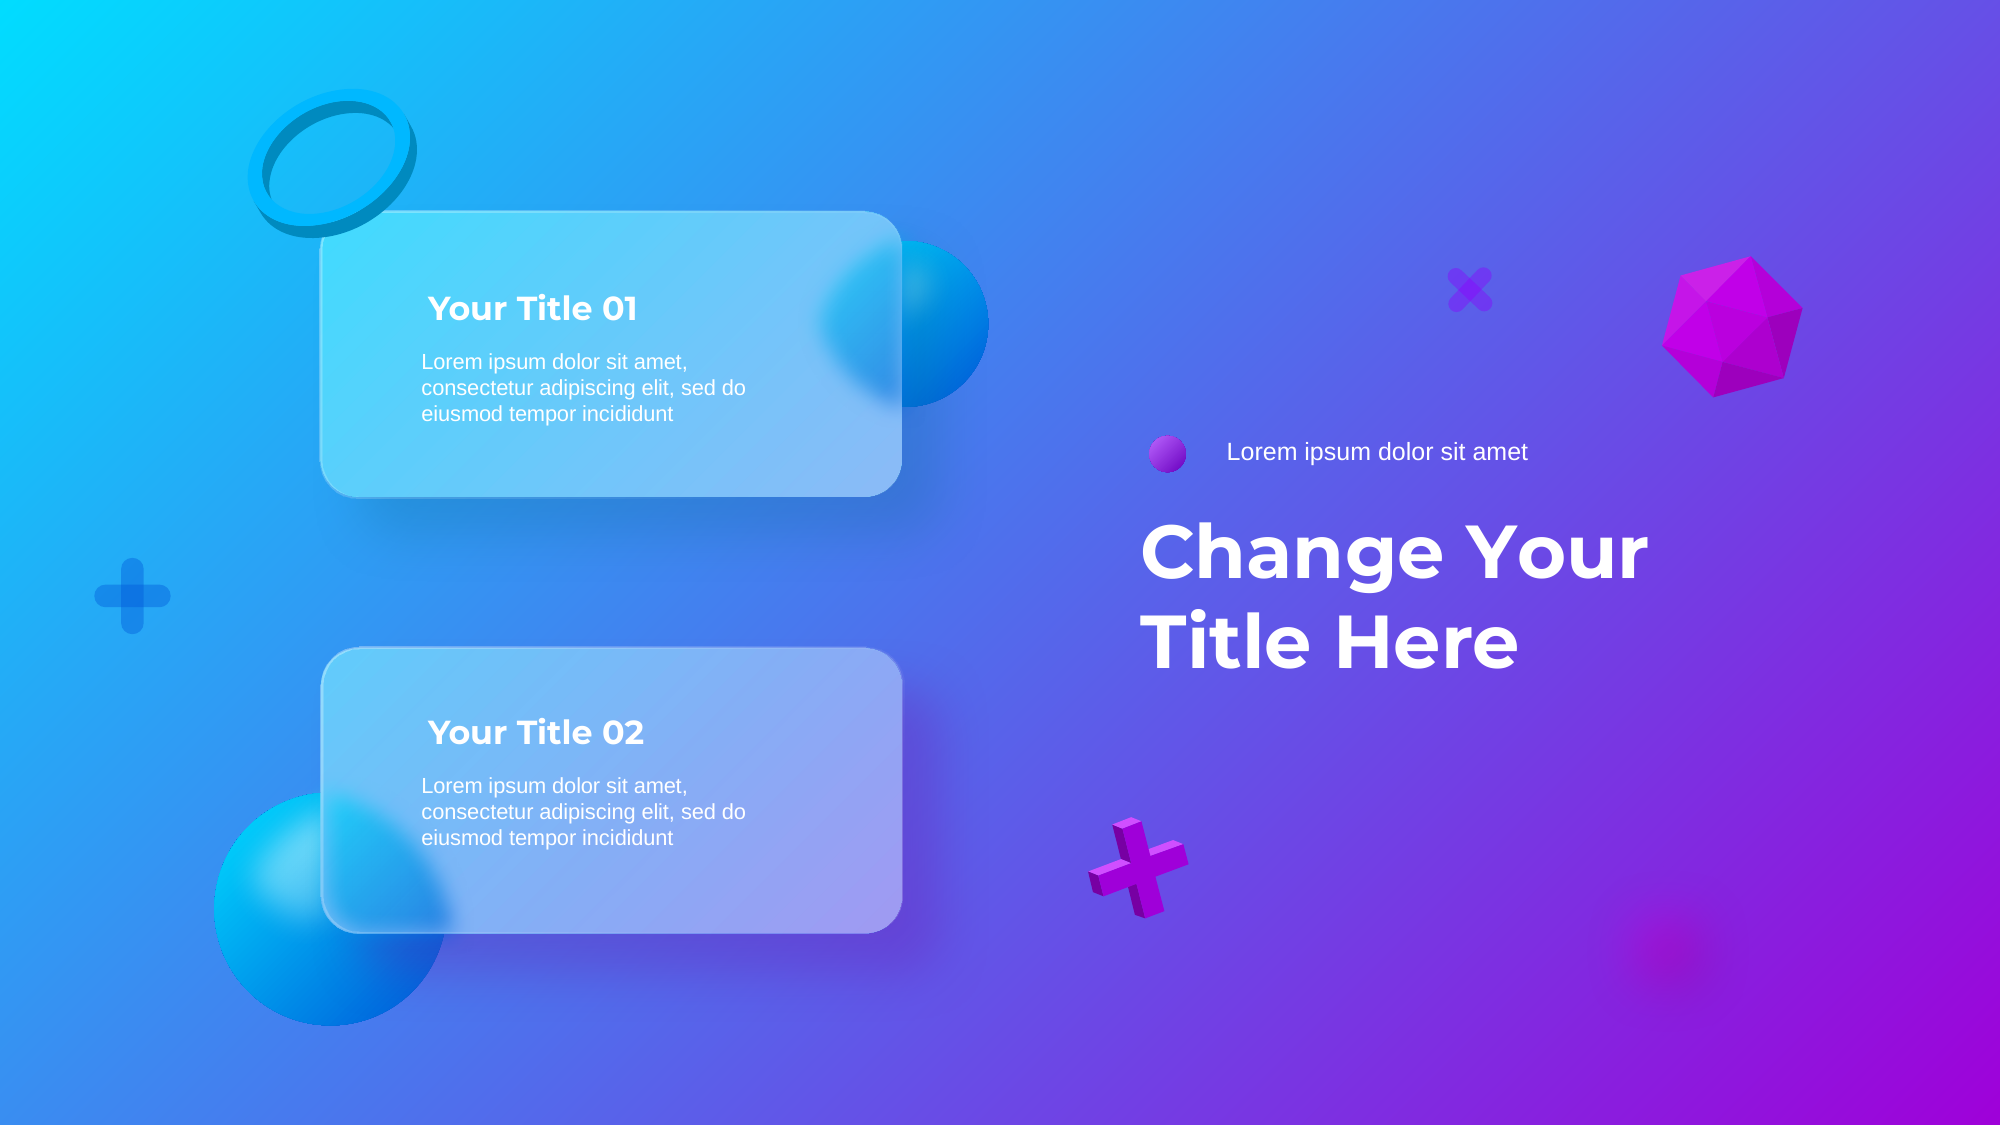

Your Title 01
Lorem ipsum dolor sit amet, consectetur adipiscing elit, sed do eiusmod tempor incididunt
Lorem ipsum dolor sit amet

Change Your
Title Here

Your Title 02
Lorem ipsum dolor sit amet, consectetur adipiscing elit, sed do eiusmod tempor incididunt